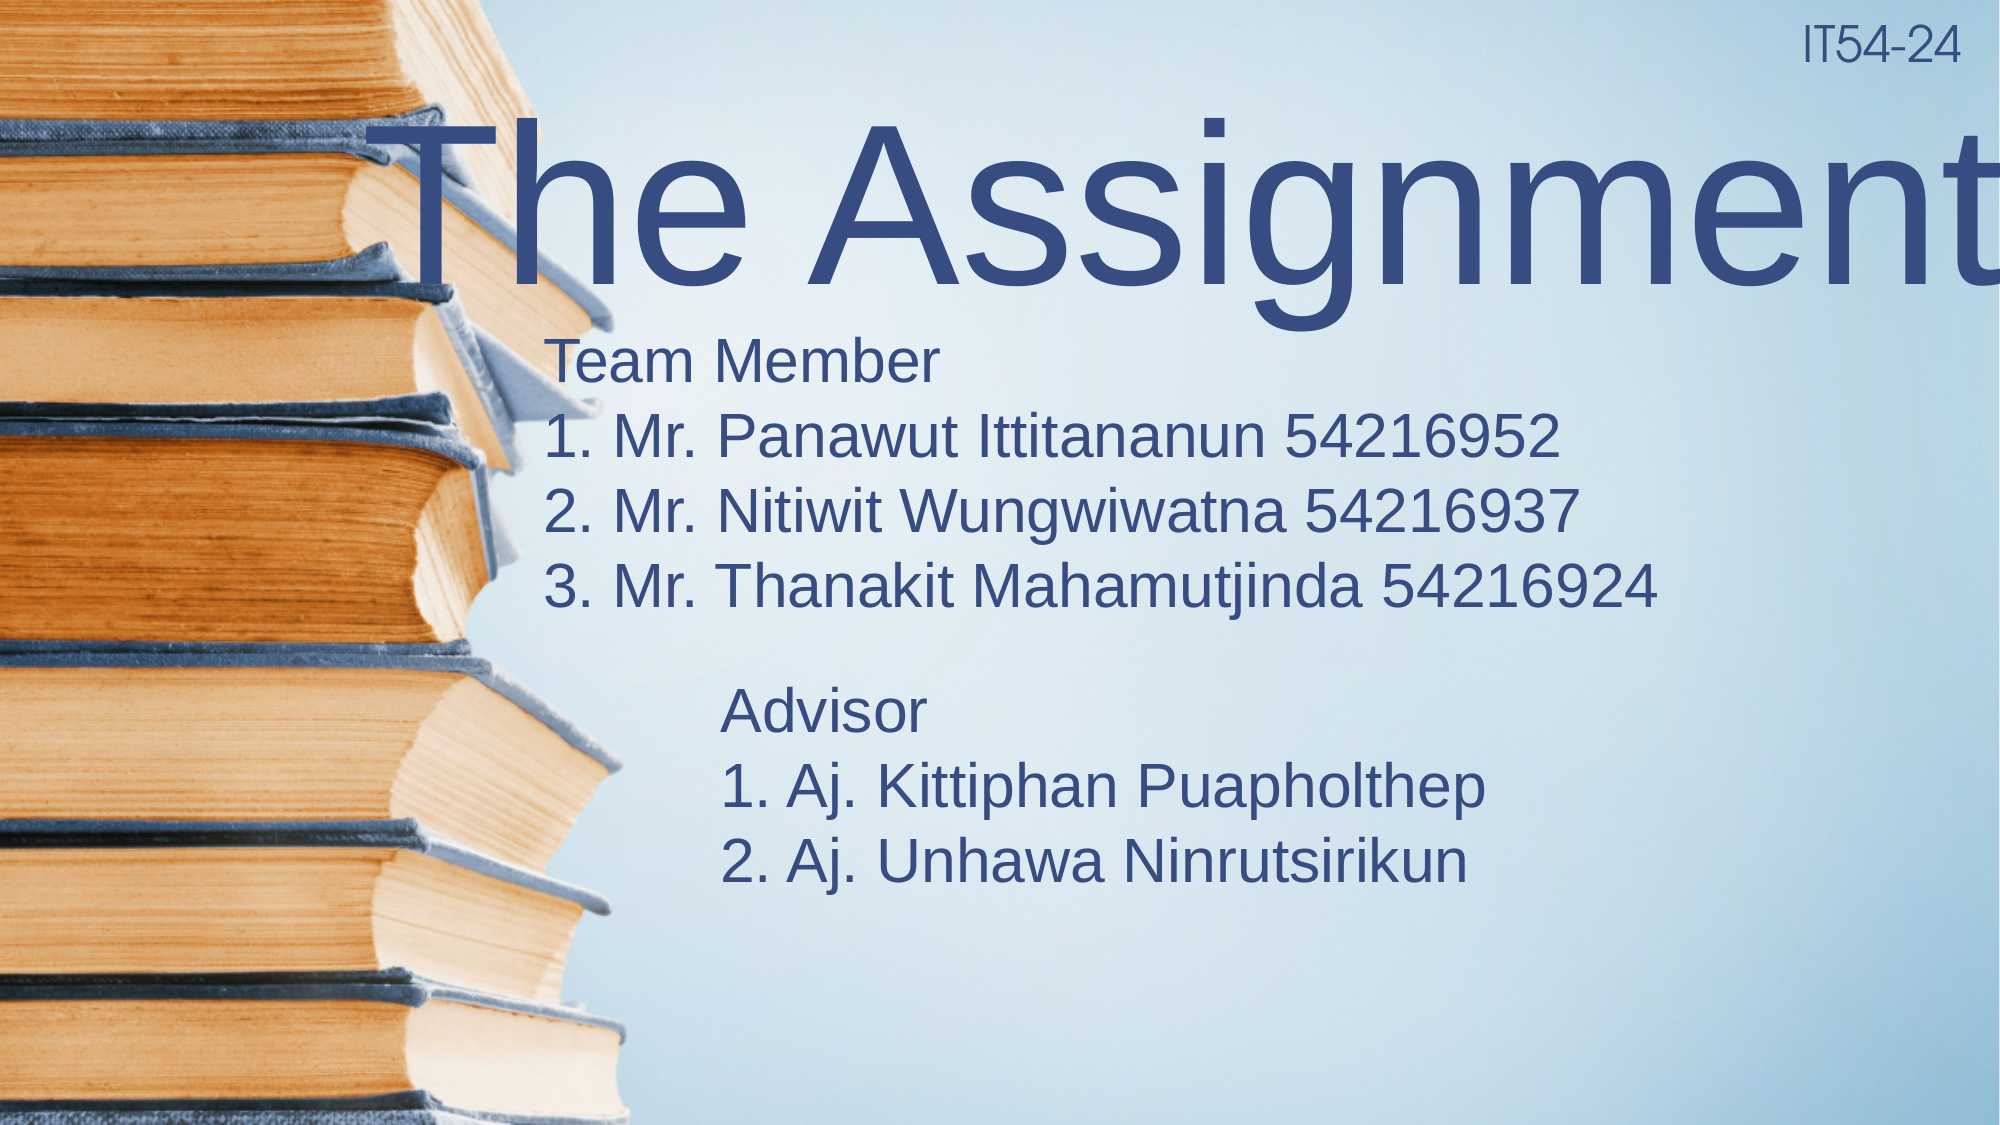

IT54-24
The Assignment
Team Member
1. Mr. Panawut Ittitananun 54216952
2. Mr. Nitiwit Wungwiwatna 54216937
3. Mr. Thanakit Mahamutjinda 54216924

Advisor
1. Aj. Kittiphan Puapholthep
2. Aj. Unhawa Ninrutsirikun